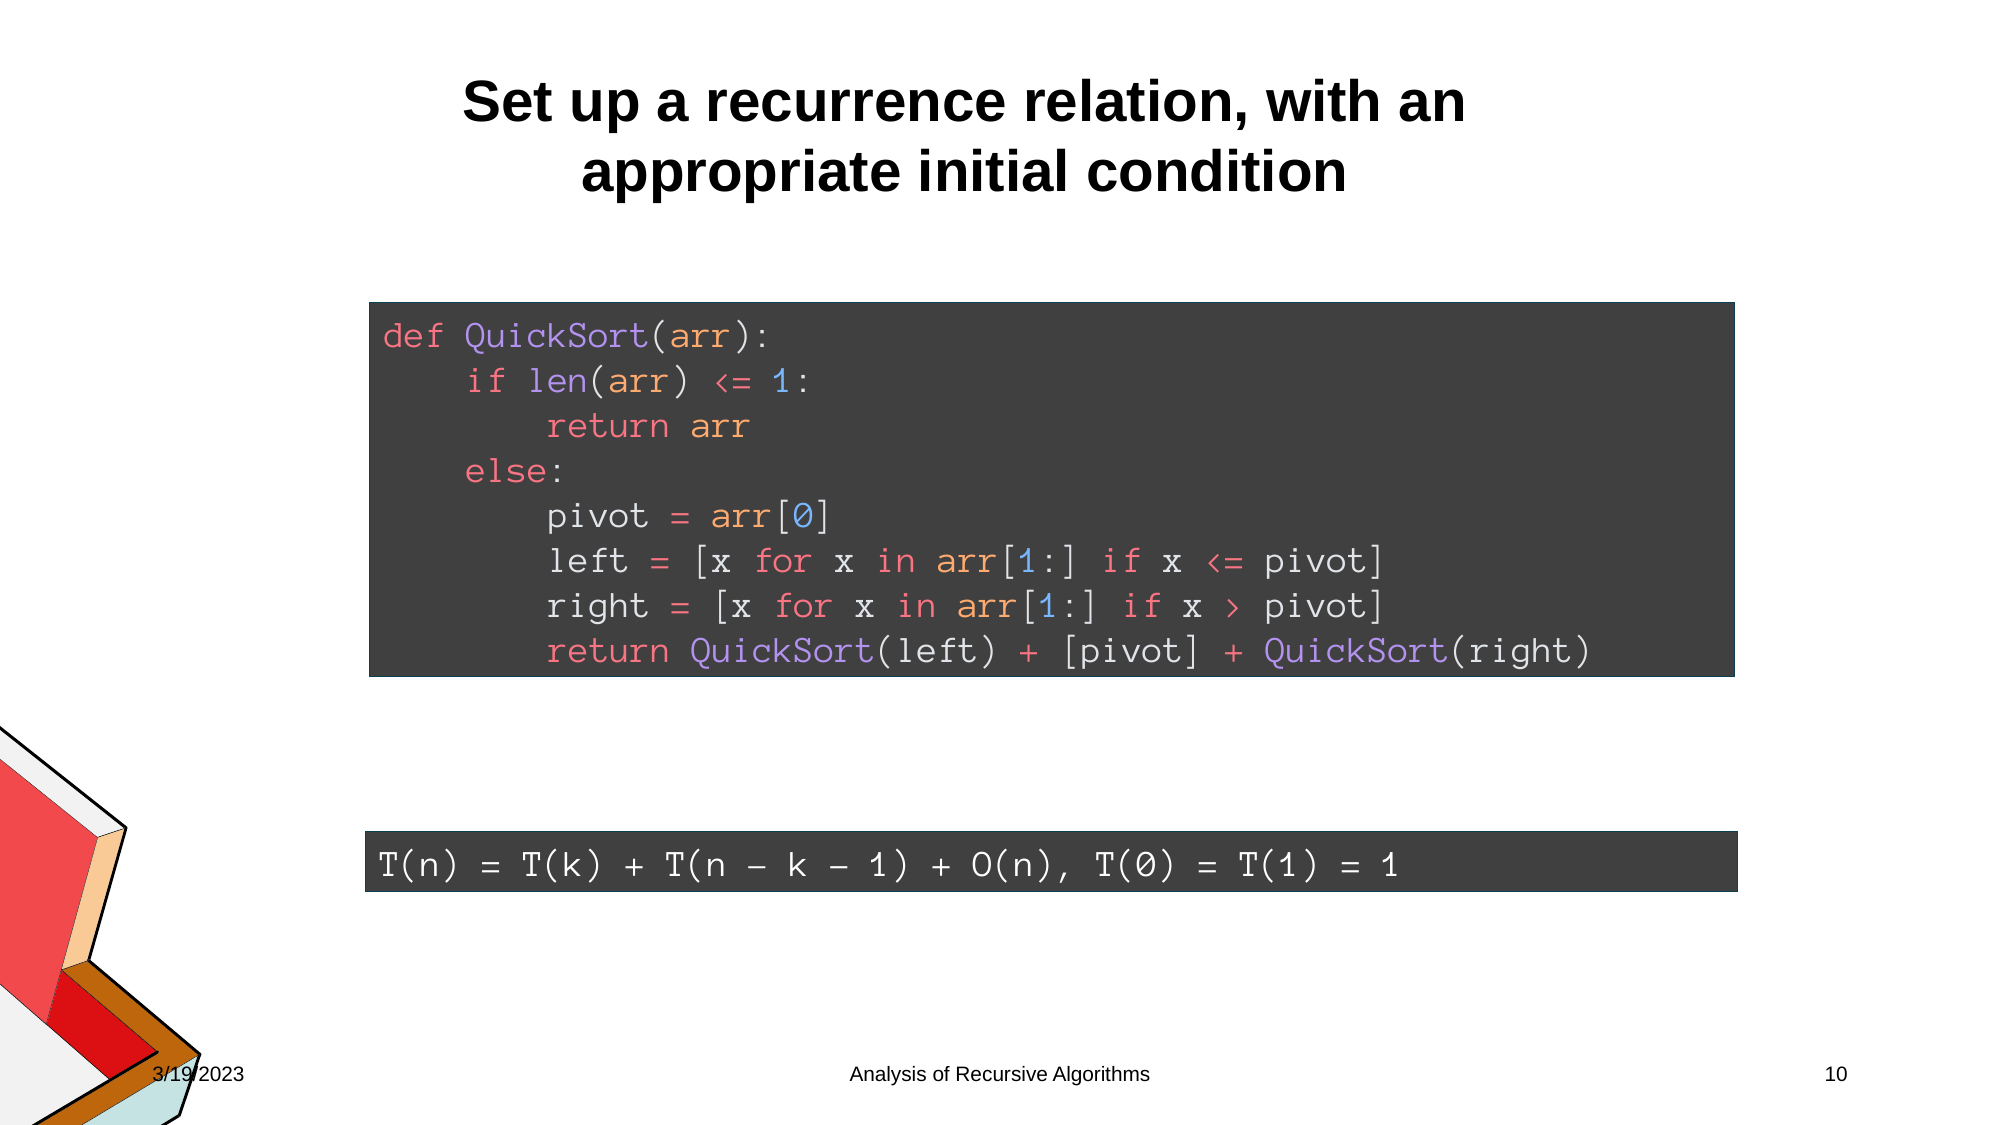

Set up a recurrence relation, with an appropriate initial condition
def QuickSort(arr):
    if len(arr) <= 1:
        return arr
    else:
        pivot = arr[0]
        left = [x for x in arr[1:] if x <= pivot]
        right = [x for x in arr[1:] if x > pivot]
        return QuickSort(left) + [pivot] + QuickSort(right)
T(n) = T(k) + T(n – k - 1) + O(n), T(0) = T(1) = 1
3/19/2023
Analysis of Recursive Algorithms
10